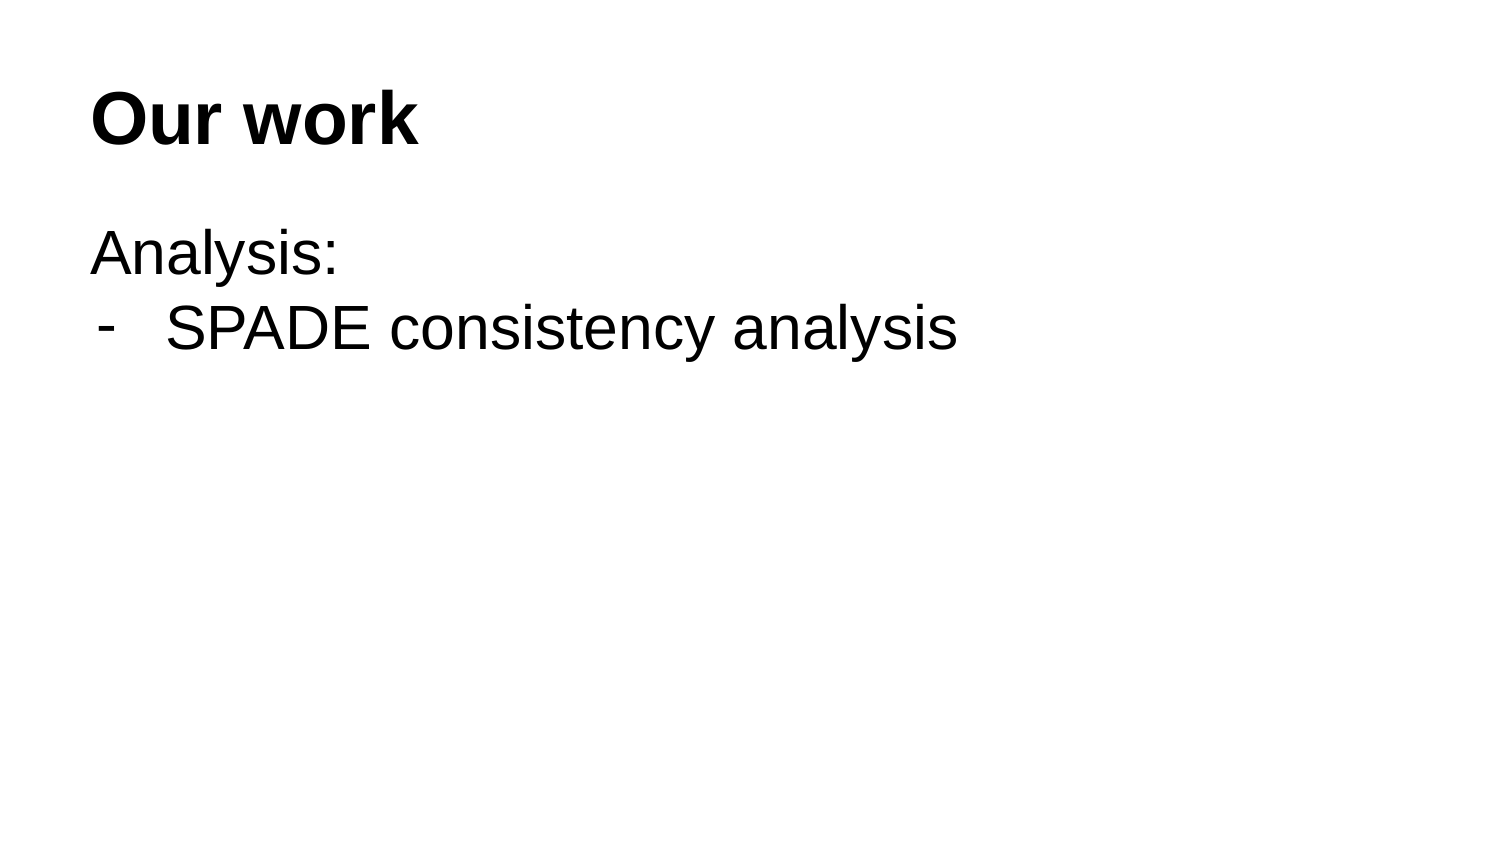

# Our work
Analysis:
SPADE consistency analysis